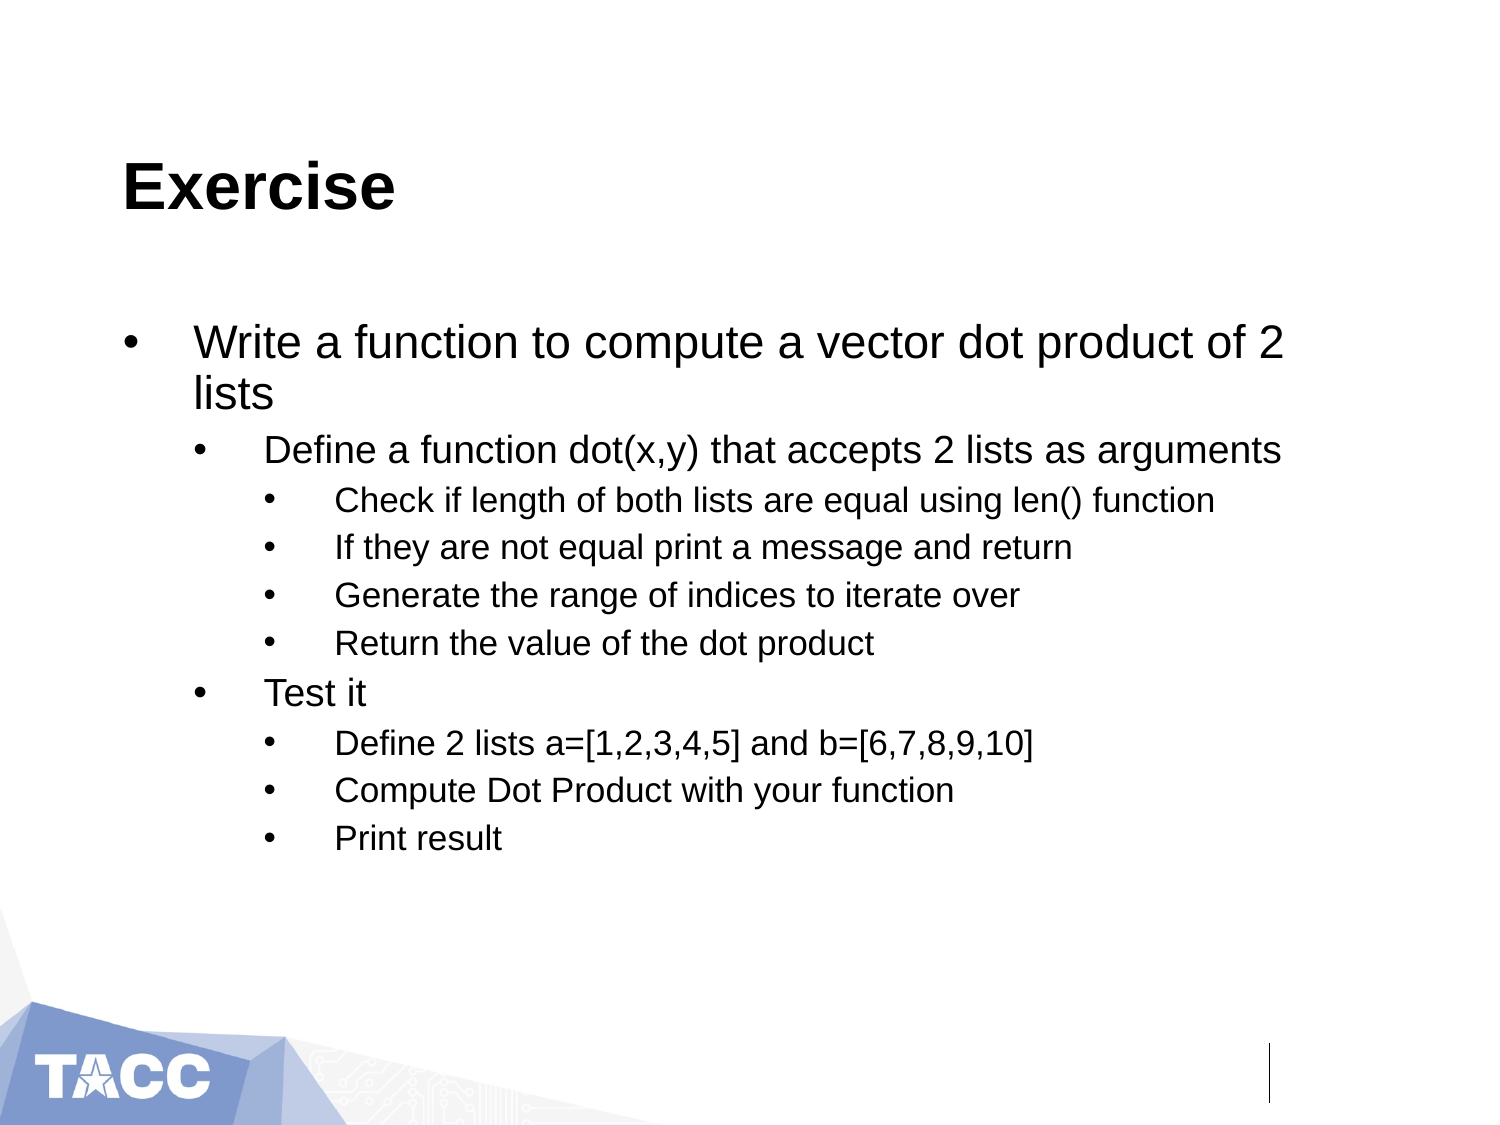

Exercise
Write a function to compute a vector dot product of 2 lists
Define a function dot(x,y) that accepts 2 lists as arguments
Check if length of both lists are equal using len() function
If they are not equal print a message and return
Generate the range of indices to iterate over
Return the value of the dot product
Test it
Define 2 lists a=[1,2,3,4,5] and b=[6,7,8,9,10]
Compute Dot Product with your function
Print result